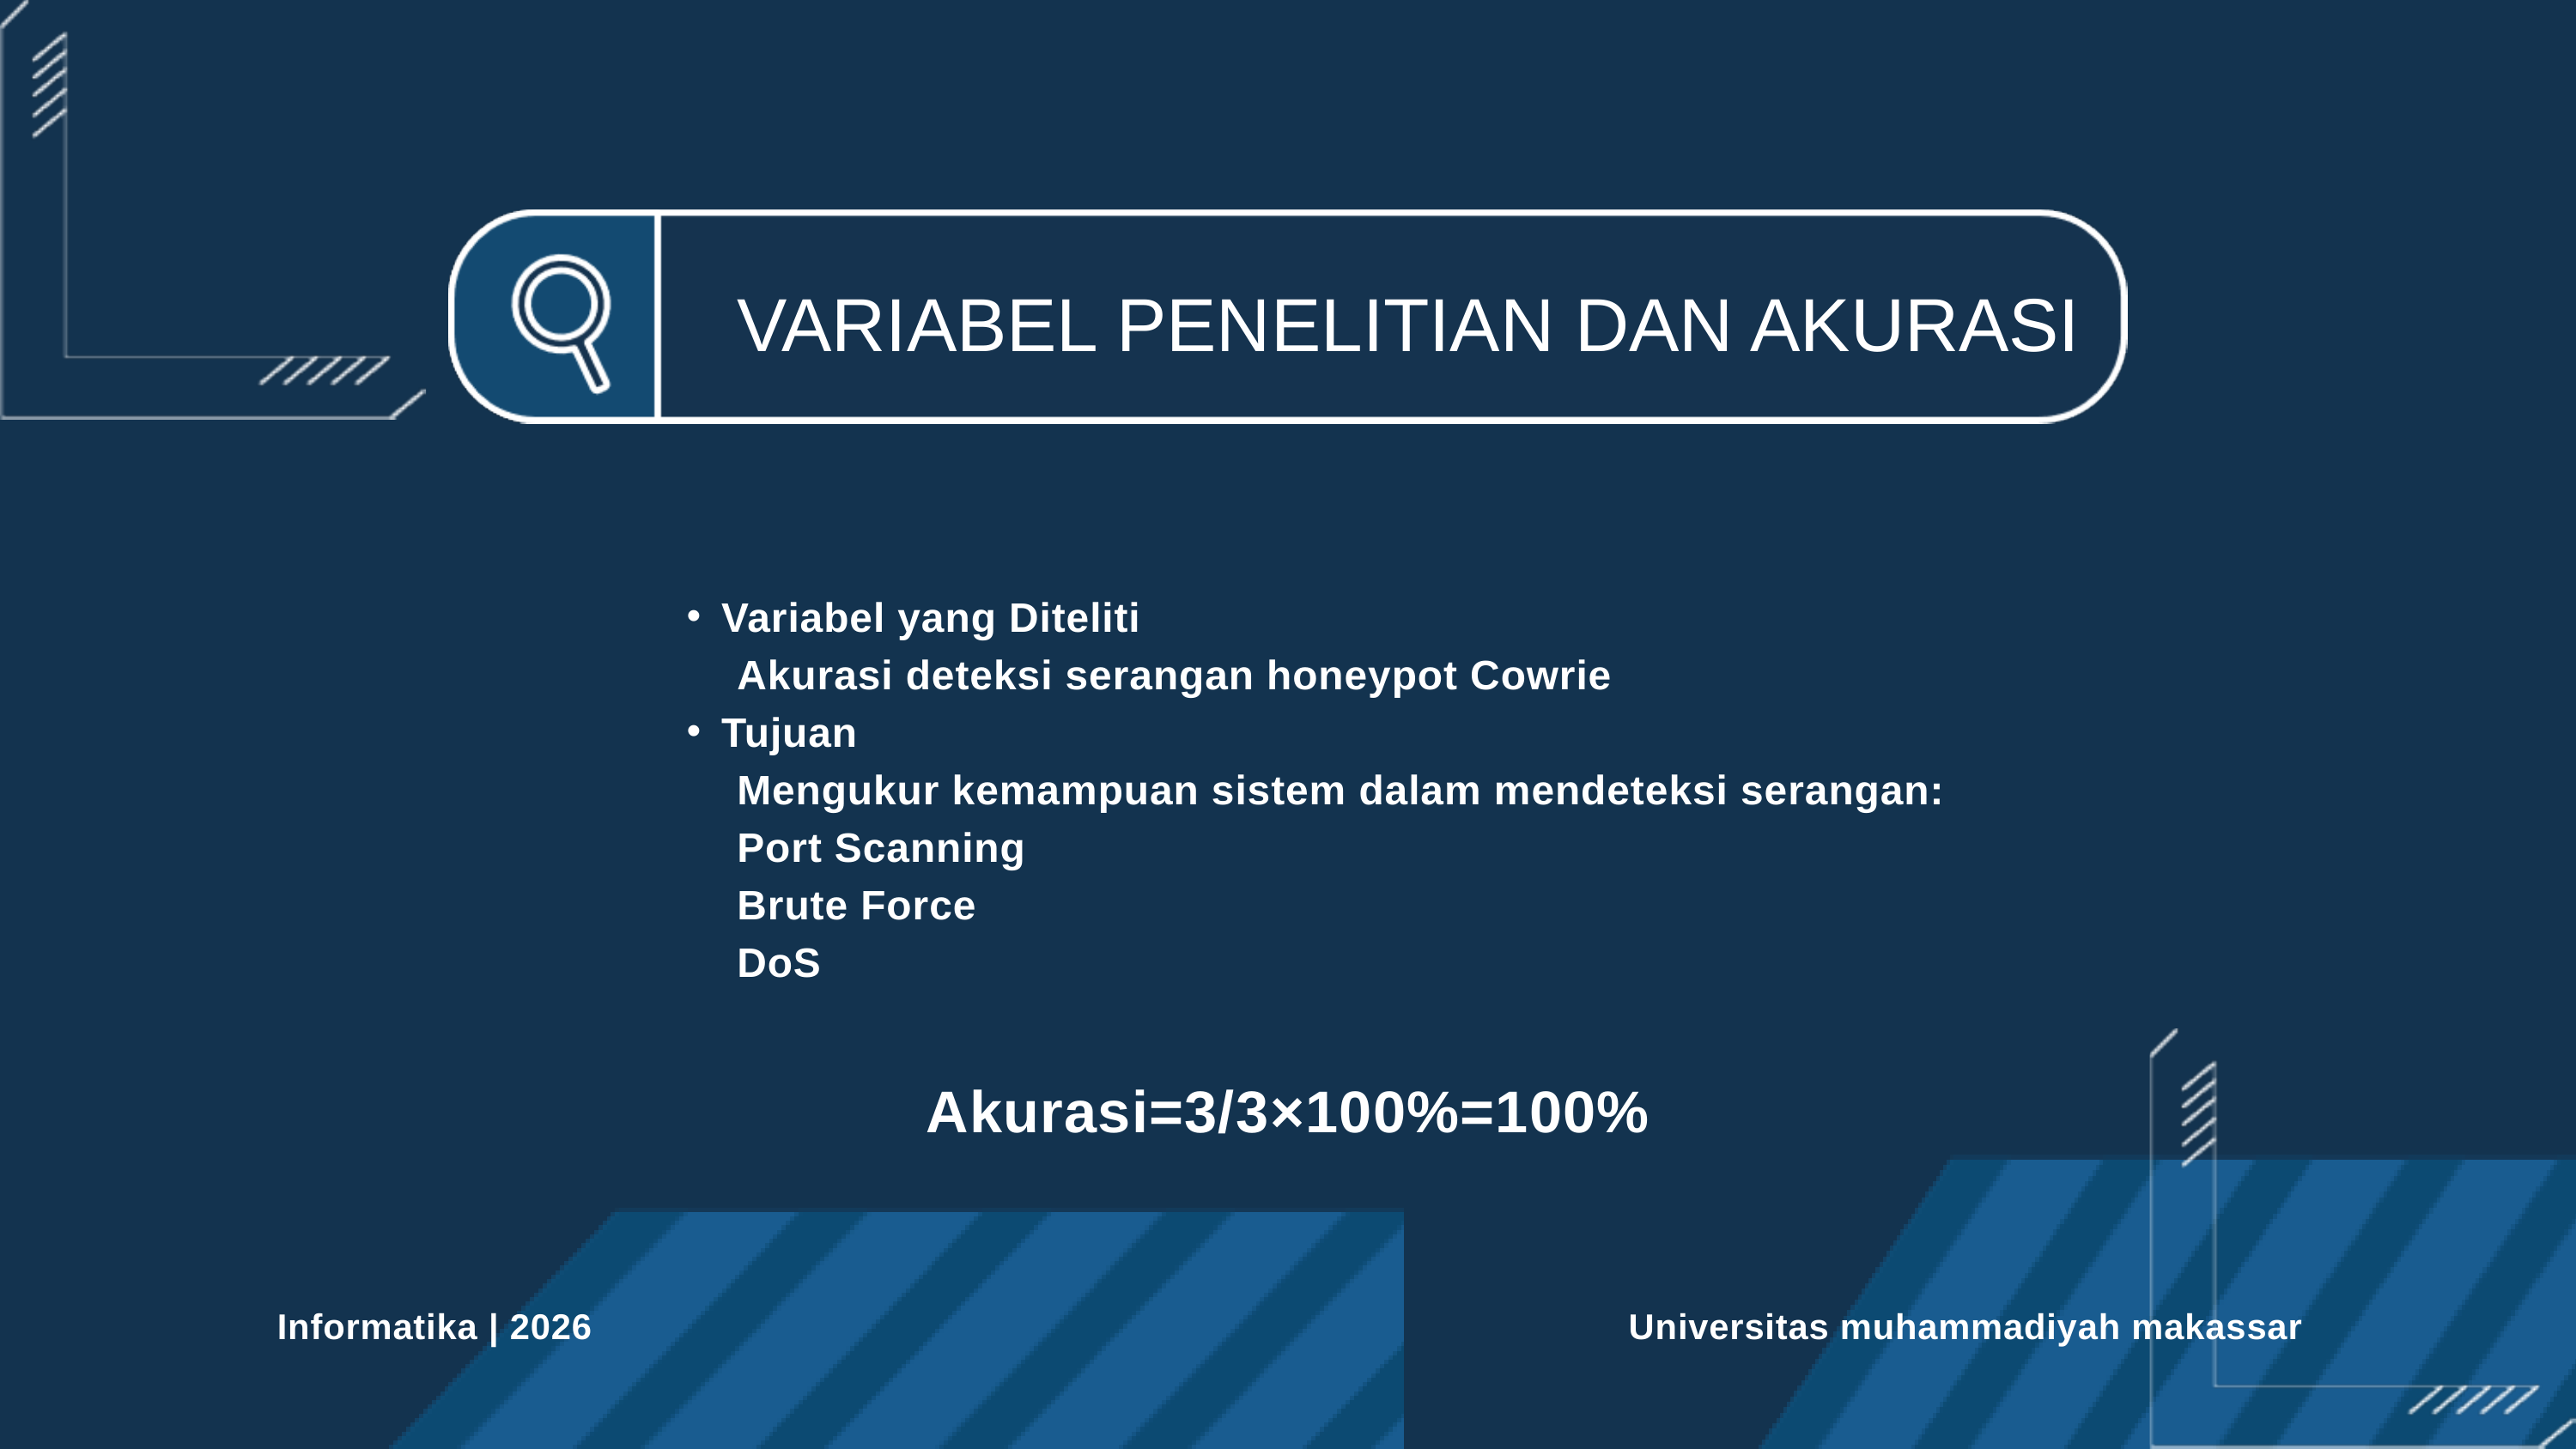

VARIABEL PENELITIAN DAN AKURASI
Variabel yang Diteliti
       Akurasi deteksi serangan honeypot Cowrie
Tujuan
       Mengukur kemampuan sistem dalam mendeteksi serangan:
       Port Scanning
       Brute Force
       DoS

Akurasi=3/3​×100%=100%
Informatika | 2026
Universitas muhammadiyah makassar